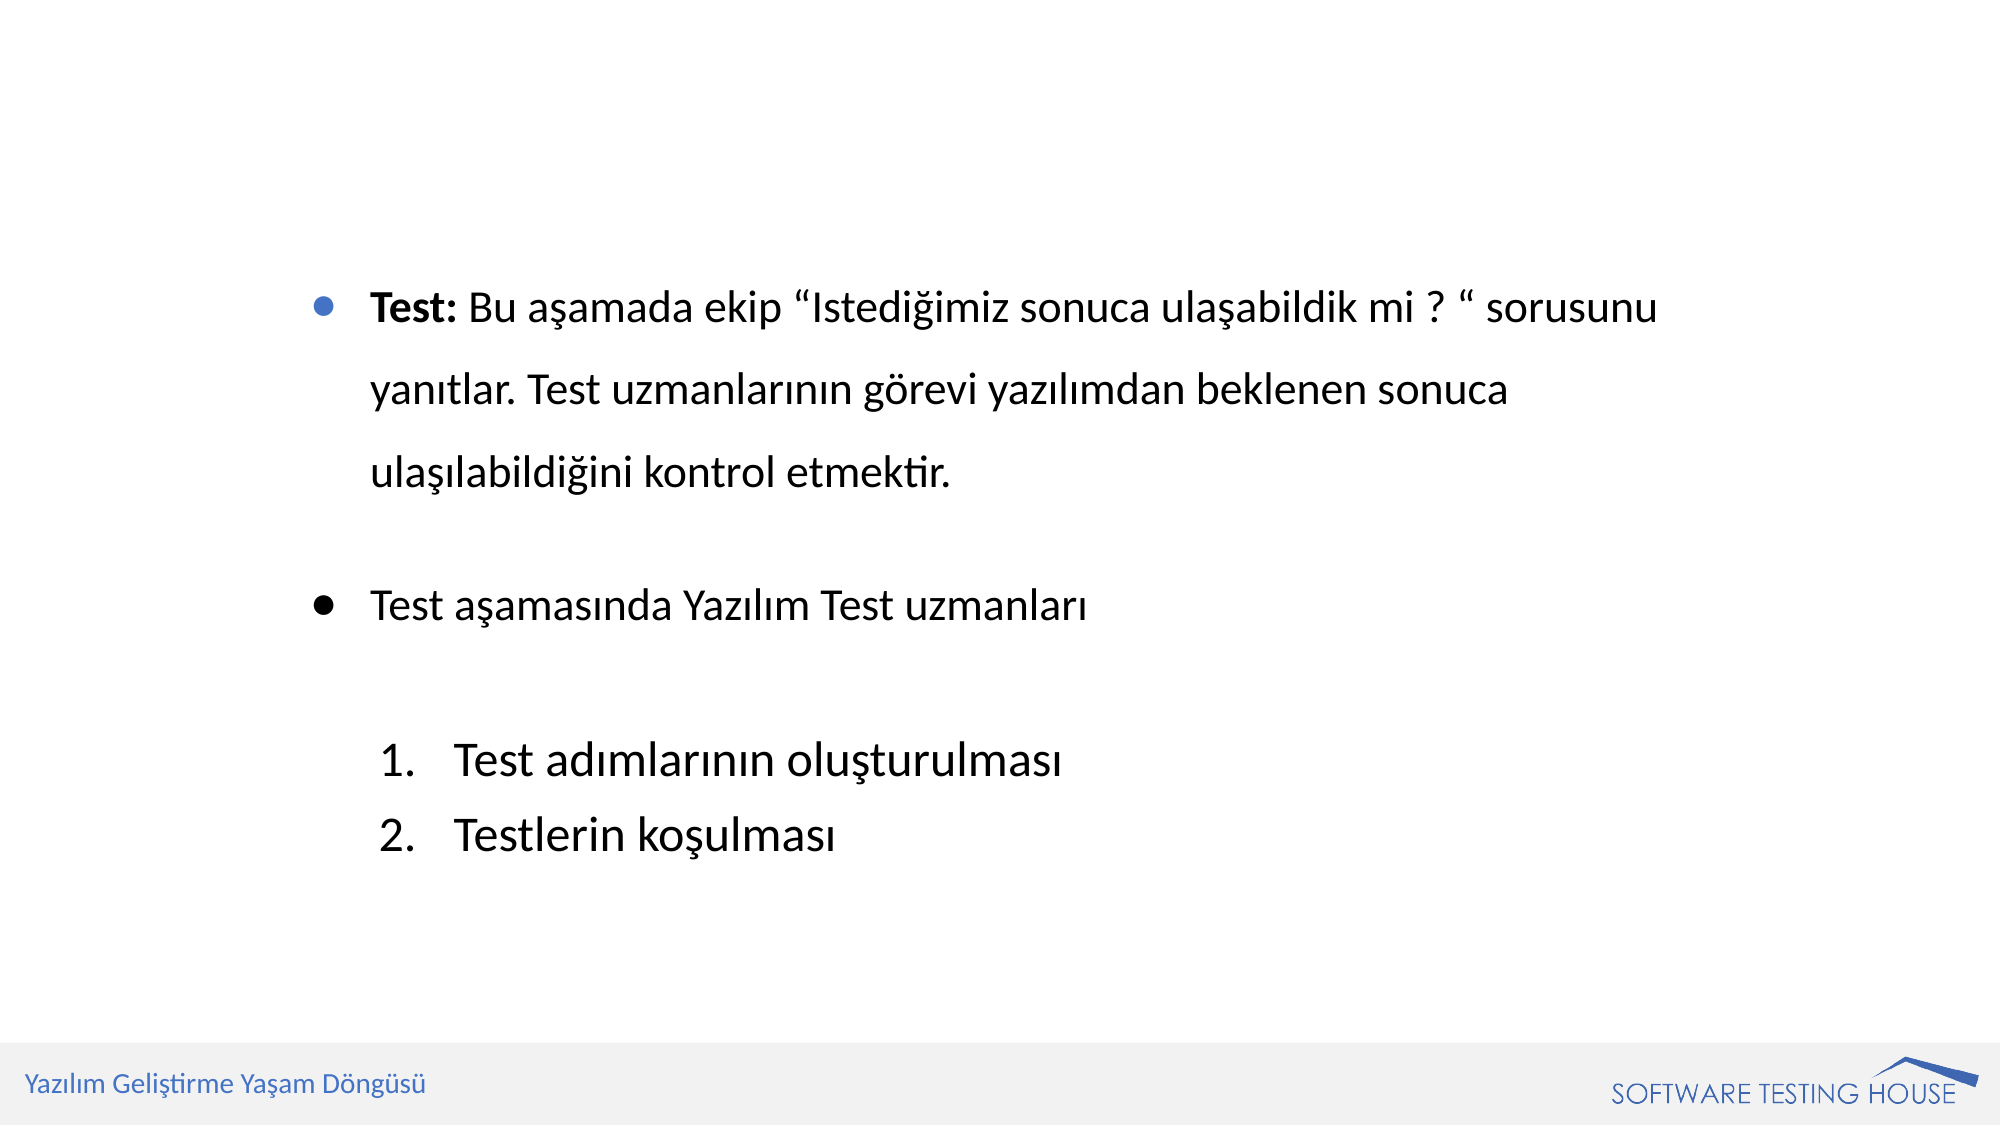

Test: Bu aşamada ekip “Istediğimiz sonuca ulaşabildik mi ? “ sorusunu yanıtlar. Test uzmanlarının görevi yazılımdan beklenen sonuca ulaşılabildiğini kontrol etmektir.
Test aşamasında Yazılım Test uzmanları

Test adımlarının oluşturulması
Testlerin koşulması

Yazılım Geliştirme Yaşam Döngüsü